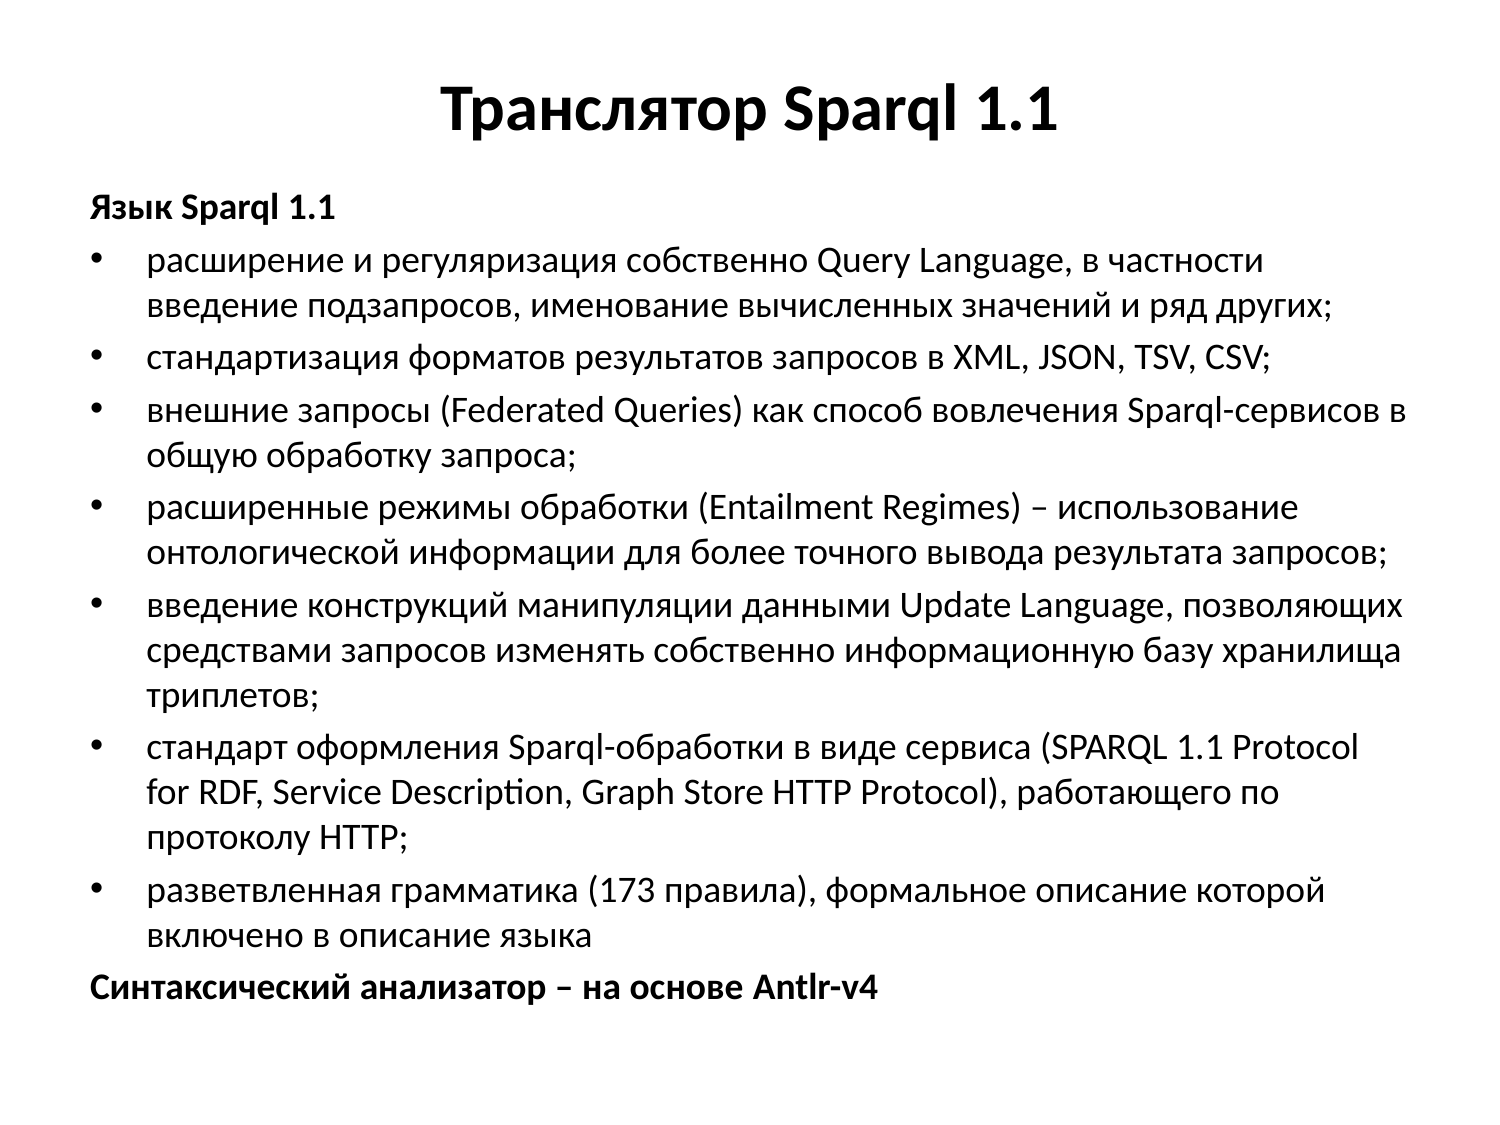

# Транслятор Sparql 1.1
Язык Sparql 1.1
расширение и регуляризация собственно Query Language, в частности введение подзапросов, именование вычисленных значений и ряд других;
стандартизация форматов результатов запросов в XML, JSON, TSV, CSV;
внешние запросы (Federated Queries) как способ вовлечения Sparql-сервисов в общую обработку запроса;
расширенные режимы обработки (Entailment Regimes) – использование онтологической информации для более точного вывода результата запросов;
введение конструкций манипуляции данными Update Language, позволяющих средствами запросов изменять собственно информационную базу хранилища триплетов;
стандарт оформления Sparql-обработки в виде сервиса (SPARQL 1.1 Protocol for RDF, Service Description, Graph Store HTTP Protocol), работающего по протоколу HTTP;
разветвленная грамматика (173 правила), формальное описание которой включено в описание языка
Синтаксический анализатор – на основе Antlr-v4